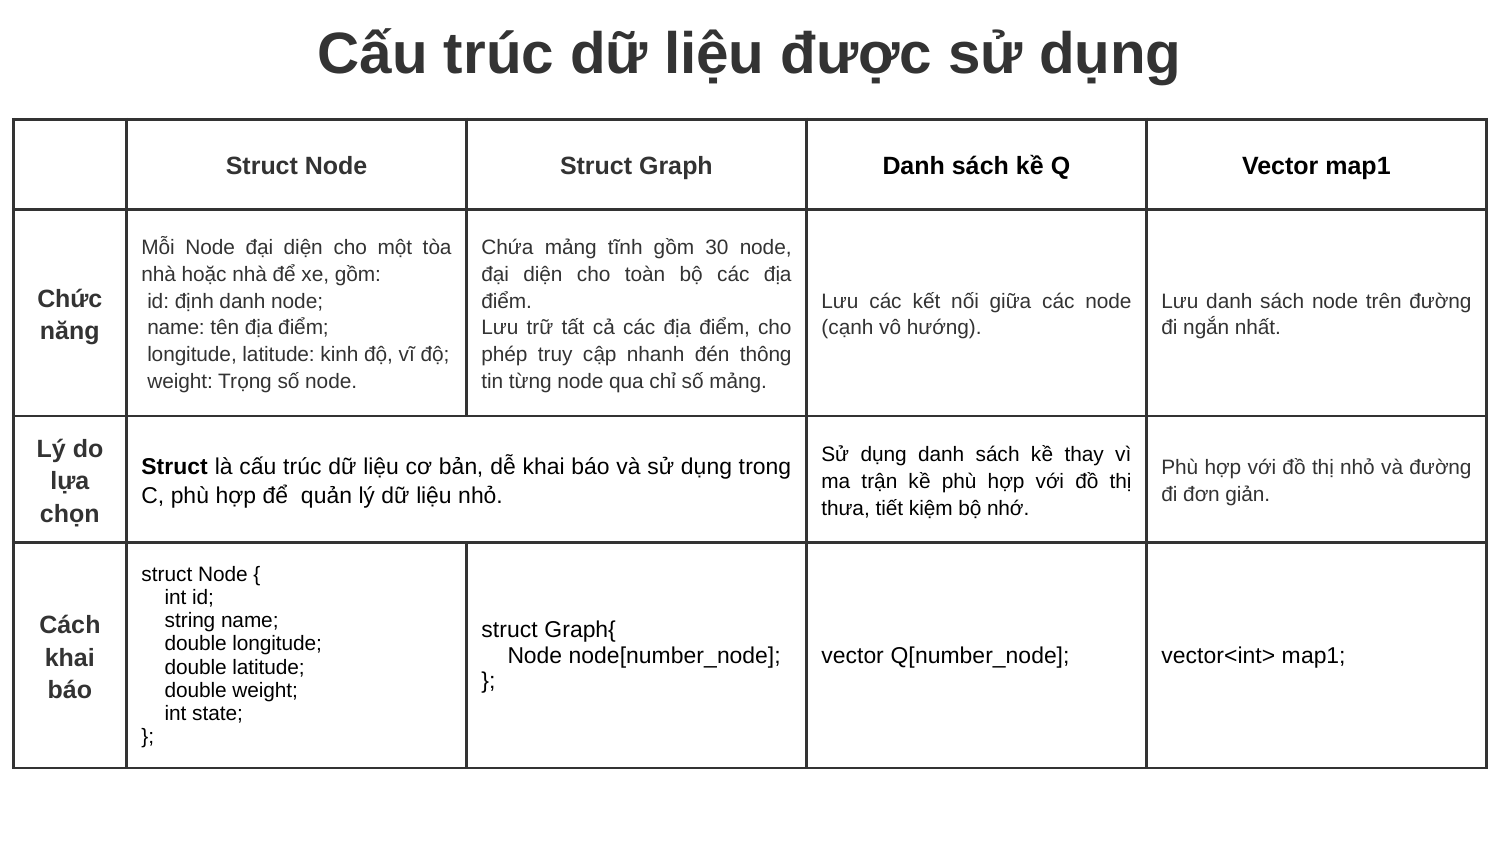

Cấu trúc dữ liệu được sử dụng
|  | Struct Node | Struct Graph | Danh sách kề Q | Vector map1 |
| --- | --- | --- | --- | --- |
| Chức năng | Mỗi Node đại diện cho một tòa nhà hoặc nhà để xe, gồm: id: định danh node; name: tên địa điểm; longitude, latitude: kinh độ, vĩ độ; weight: Trọng số node. | Chứa mảng tĩnh gồm 30 node, đại diện cho toàn bộ các địa điểm. Lưu trữ tất cả các địa điểm, cho phép truy cập nhanh đén thông tin từng node qua chỉ số mảng. | Lưu các kết nối giữa các node (cạnh vô hướng). | Lưu danh sách node trên đường đi ngắn nhất. |
| Lý do lựa chọn | Struct là cấu trúc dữ liệu cơ bản, dễ khai báo và sử dụng trong C, phù hợp để  quản lý dữ liệu nhỏ. |  | Sử dụng danh sách kề thay vì ma trận kề phù hợp với đồ thị thưa, tiết kiệm bộ nhớ. | Phù hợp với đồ thị nhỏ và đường đi đơn giản. |
| Cách khai báo | struct Node {     int id;       string name;     double longitude;     double latitude;     double weight;     int state; }; | struct Graph{     Node node[number\_node]; }; | vector Q[number\_node]; | vector<int> map1; |